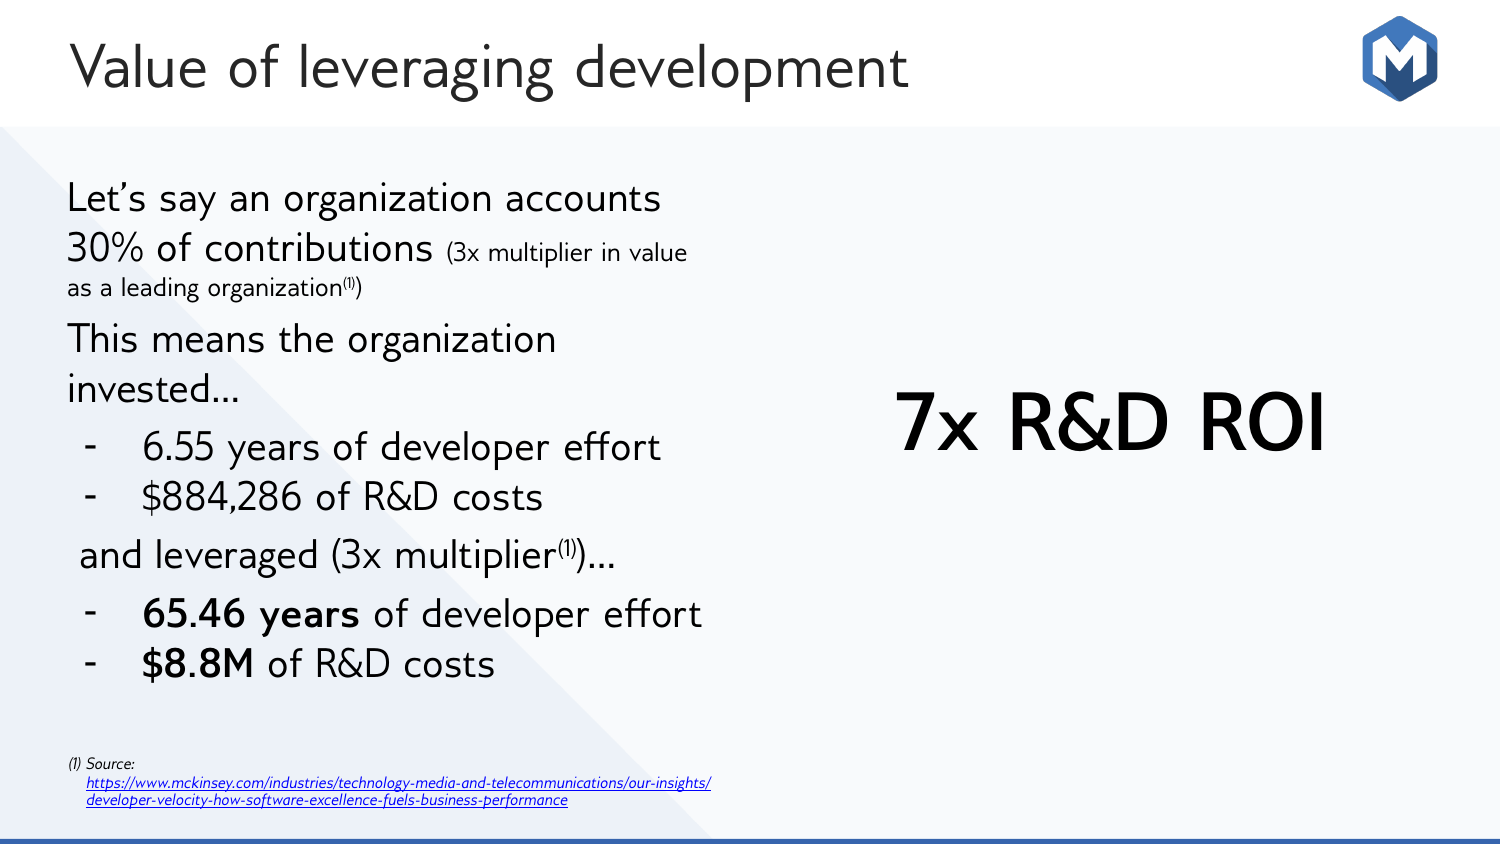

# Value of leveraging development
Let’s say an organization accounts 30% of contributions (3x multiplier in value as a leading organization(1))
This means the organization invested…
6.55 years of developer effort
$884,286 of R&D costs
 and leveraged (3x multiplier(1))…
65.46 years of developer effort
$8.8M of R&D costs

Source: https://www.mckinsey.com/industries/technology-media-and-telecommunications/our-insights/developer-velocity-how-software-excellence-fuels-business-performance
7x R&D ROI